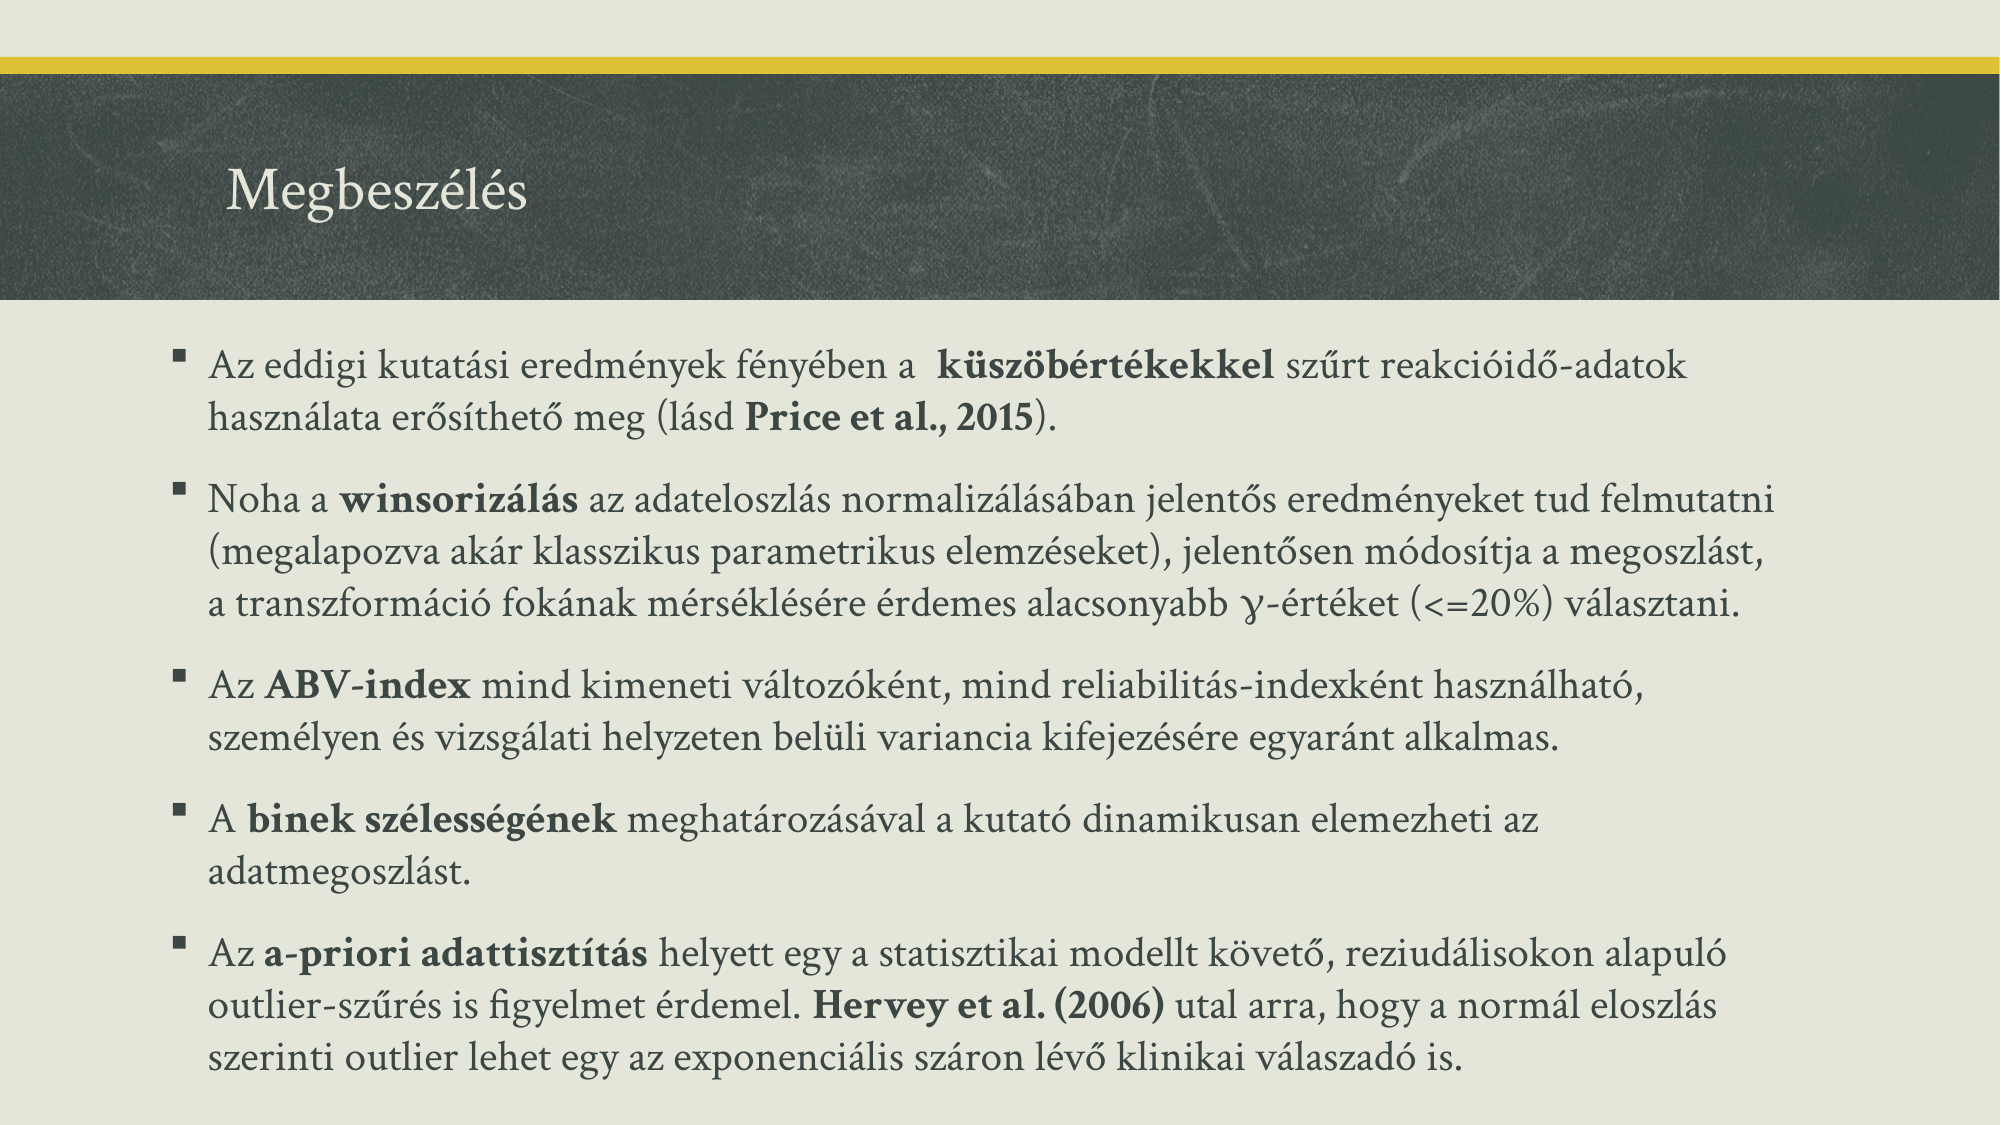

# Megbeszélés
Az eddigi kutatási eredmények fényében a  küszöbértékekkel szűrt reakcióidő-adatok használata erősíthető meg (lásd Price et al., 2015).
Noha a winsorizálás az adateloszlás normalizálásában jelentős eredményeket tud felmutatni (megalapozva akár klasszikus parametrikus elemzéseket), jelentősen módosítja a megoszlást, a transzformáció fokának mérséklésére érdemes alacsonyabb γ-értéket (<=20%) választani.
Az ABV-index mind kimeneti változóként, mind reliabilitás-indexként használható, személyen és vizsgálati helyzeten belüli variancia kifejezésére egyaránt alkalmas.
A binek szélességének meghatározásával a kutató dinamikusan elemezheti az adatmegoszlást.
Az a-priori adattisztítás helyett egy a statisztikai modellt követő, reziudálisokon alapuló outlier-szűrés is figyelmet érdemel. Hervey et al. (2006) utal arra, hogy a normál eloszlás szerinti outlier lehet egy az exponenciális száron lévő klinikai válaszadó is.